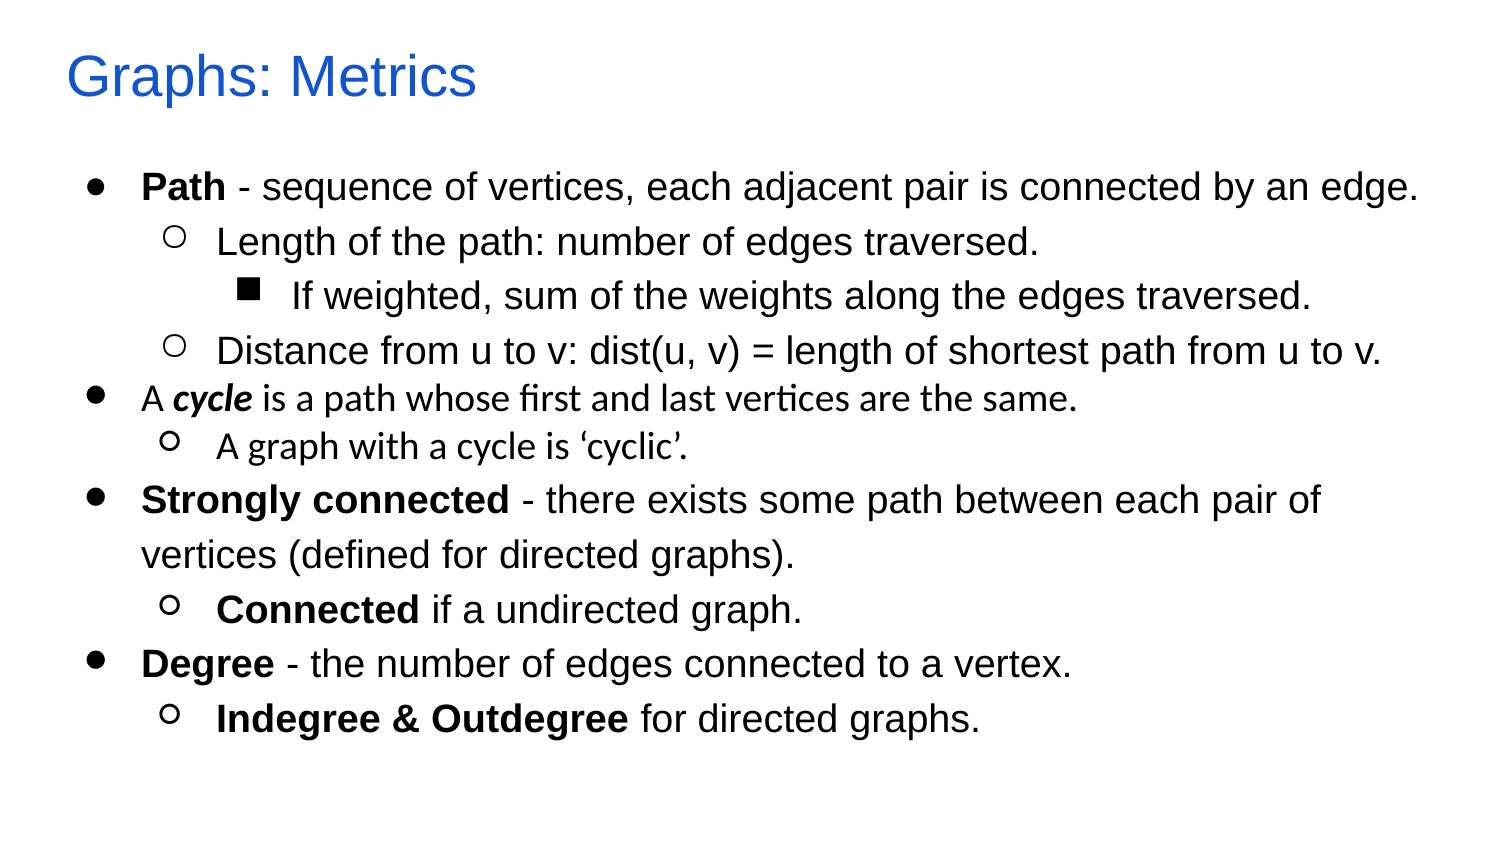

# Graphs: Metrics
Path - sequence of vertices, each adjacent pair is connected by an edge.
Length of the path: number of edges traversed.
If weighted, sum of the weights along the edges traversed.
Distance from u to v: dist(u, v) = length of shortest path from u to v.
A cycle is a path whose first and last vertices are the same.
A graph with a cycle is ‘cyclic’.
Strongly connected - there exists some path between each pair of vertices (defined for directed graphs).
Connected if a undirected graph.
Degree - the number of edges connected to a vertex.
Indegree & Outdegree for directed graphs.